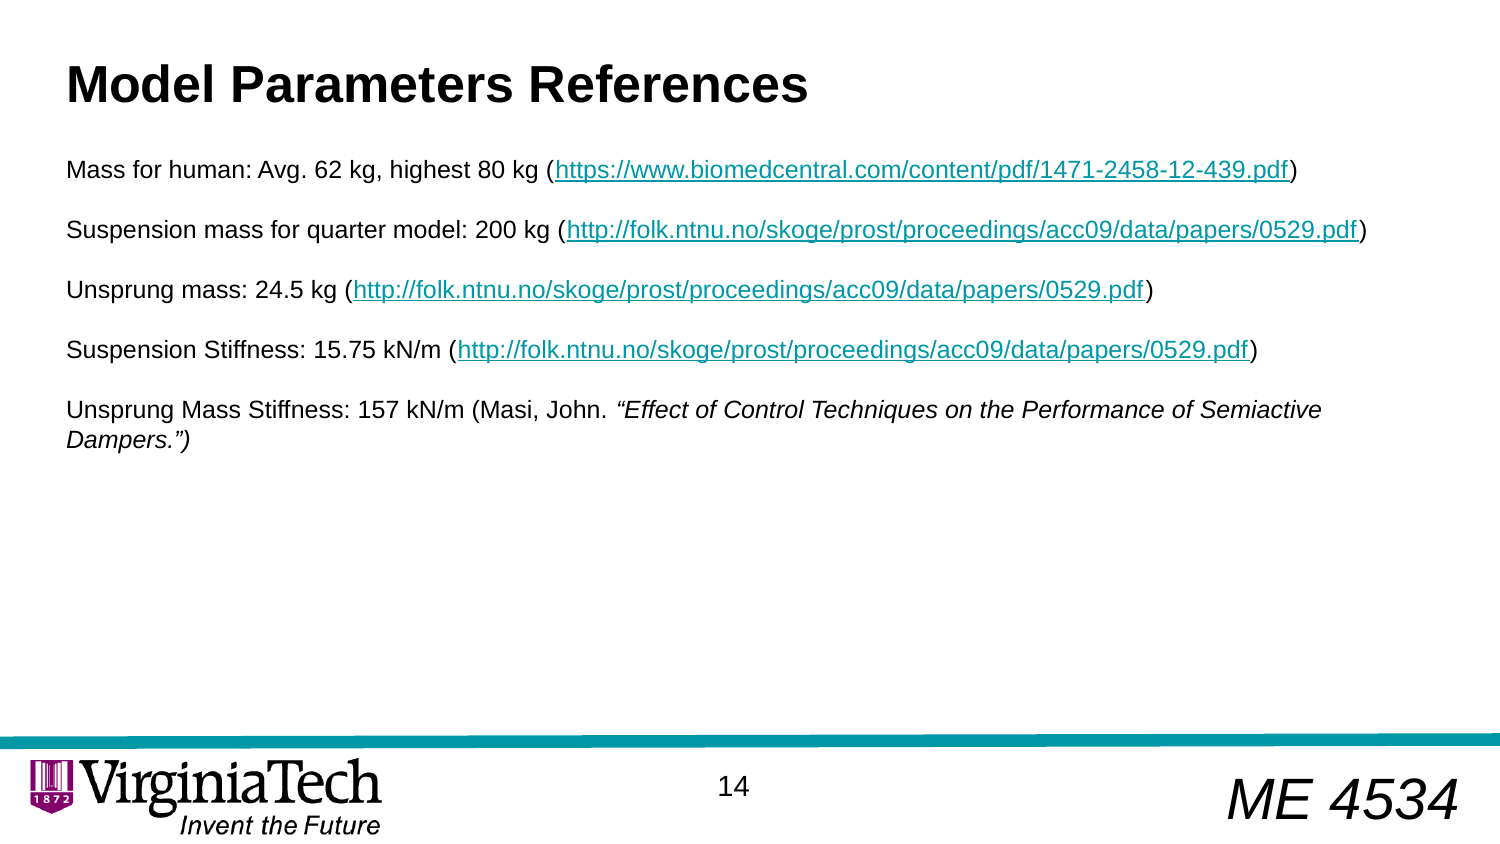

# Model Parameters References
Mass for human: Avg. 62 kg, highest 80 kg (https://www.biomedcentral.com/content/pdf/1471-2458-12-439.pdf)

Suspension mass for quarter model: 200 kg (http://folk.ntnu.no/skoge/prost/proceedings/acc09/data/papers/0529.pdf)

Unsprung mass: 24.5 kg (http://folk.ntnu.no/skoge/prost/proceedings/acc09/data/papers/0529.pdf)

Suspension Stiffness: 15.75 kN/m (http://folk.ntnu.no/skoge/prost/proceedings/acc09/data/papers/0529.pdf)

Unsprung Mass Stiffness: 157 kN/m (Masi, John. “Effect of Control Techniques on the Performance of Semiactive Dampers.”)

ME 4534
14